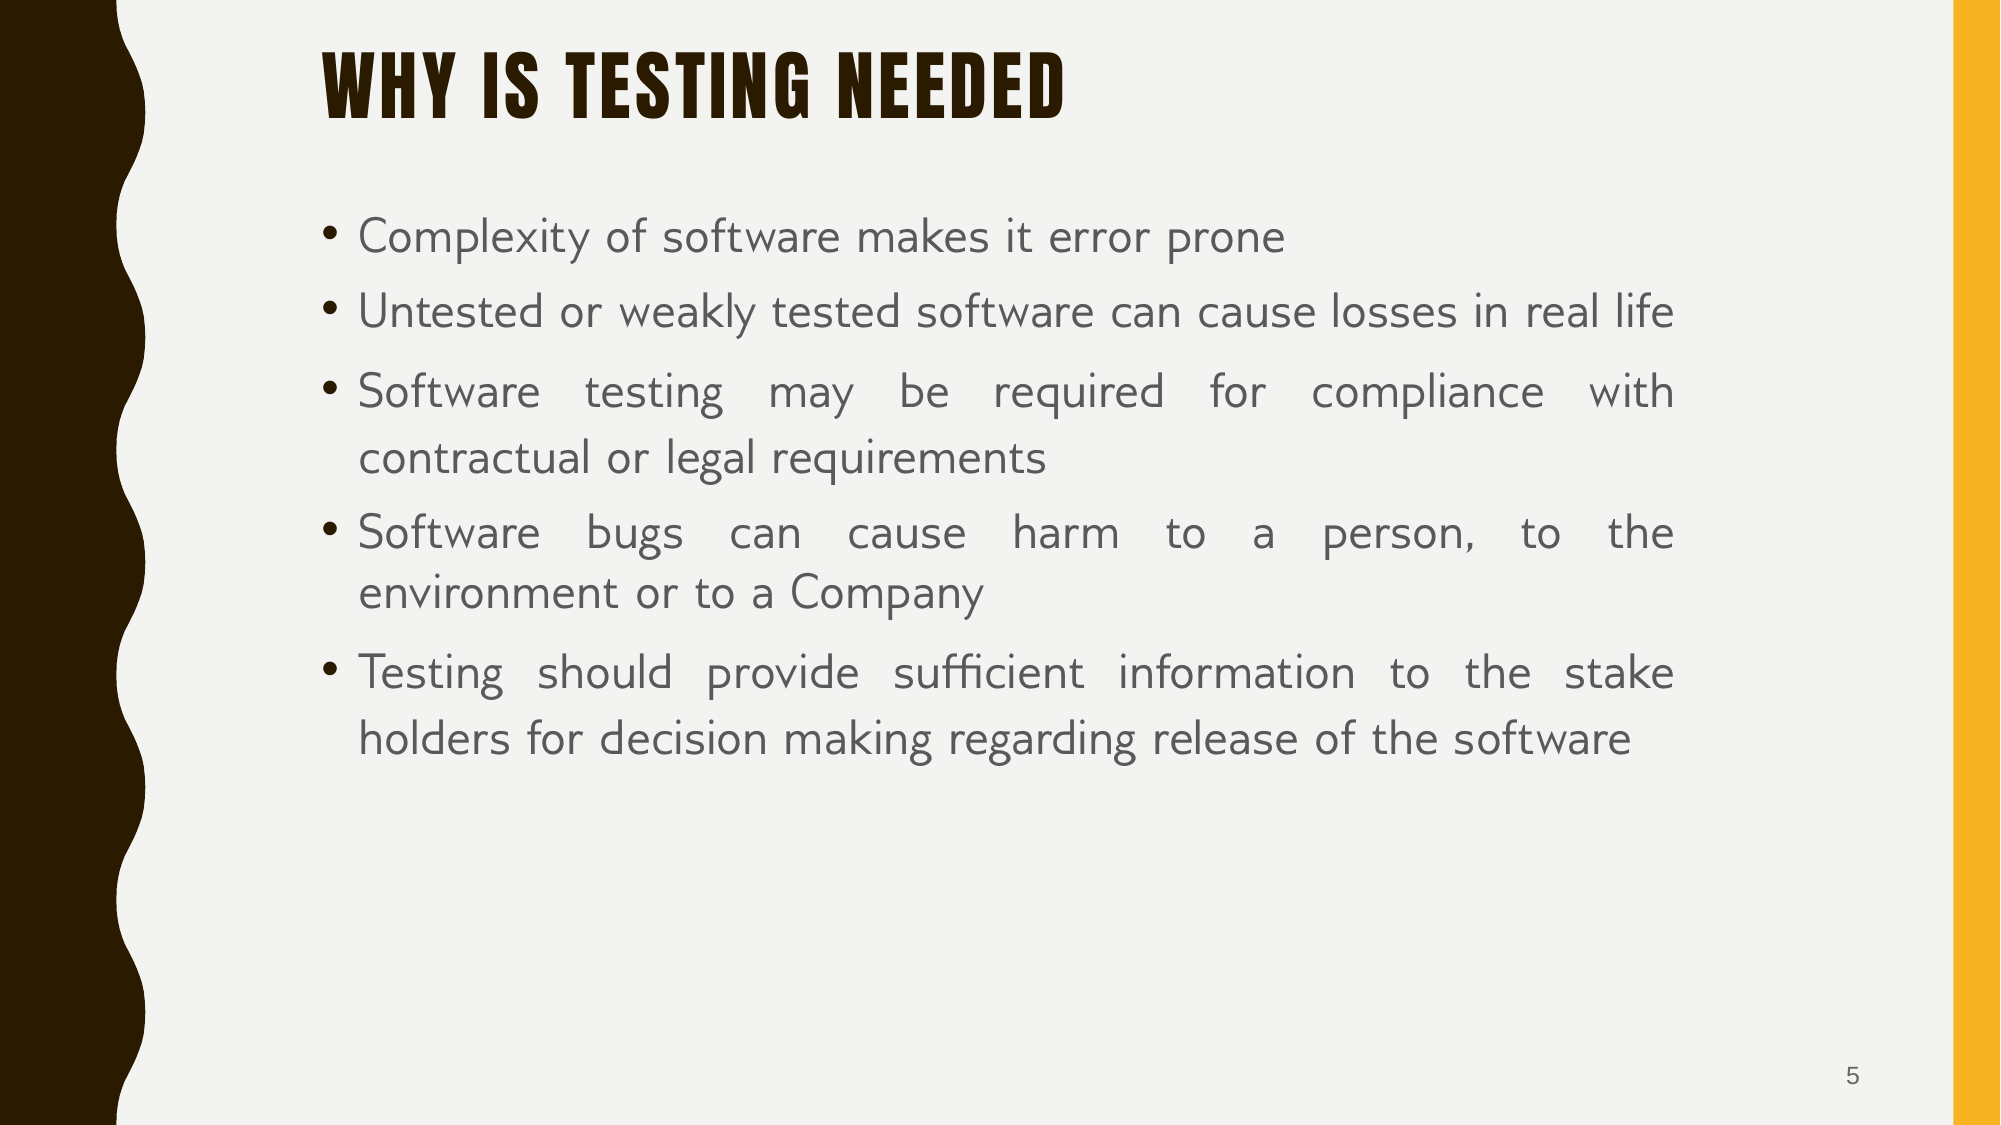

Why is testing needed
Complexity of software makes it error prone
Untested or weakly tested software can cause losses in real life
Software testing may be required for compliance with contractual or legal requirements
Software bugs can cause harm to a person, to the environment or to a Company
Testing should provide sufficient information to the stake holders for decision making regarding release of the software

5